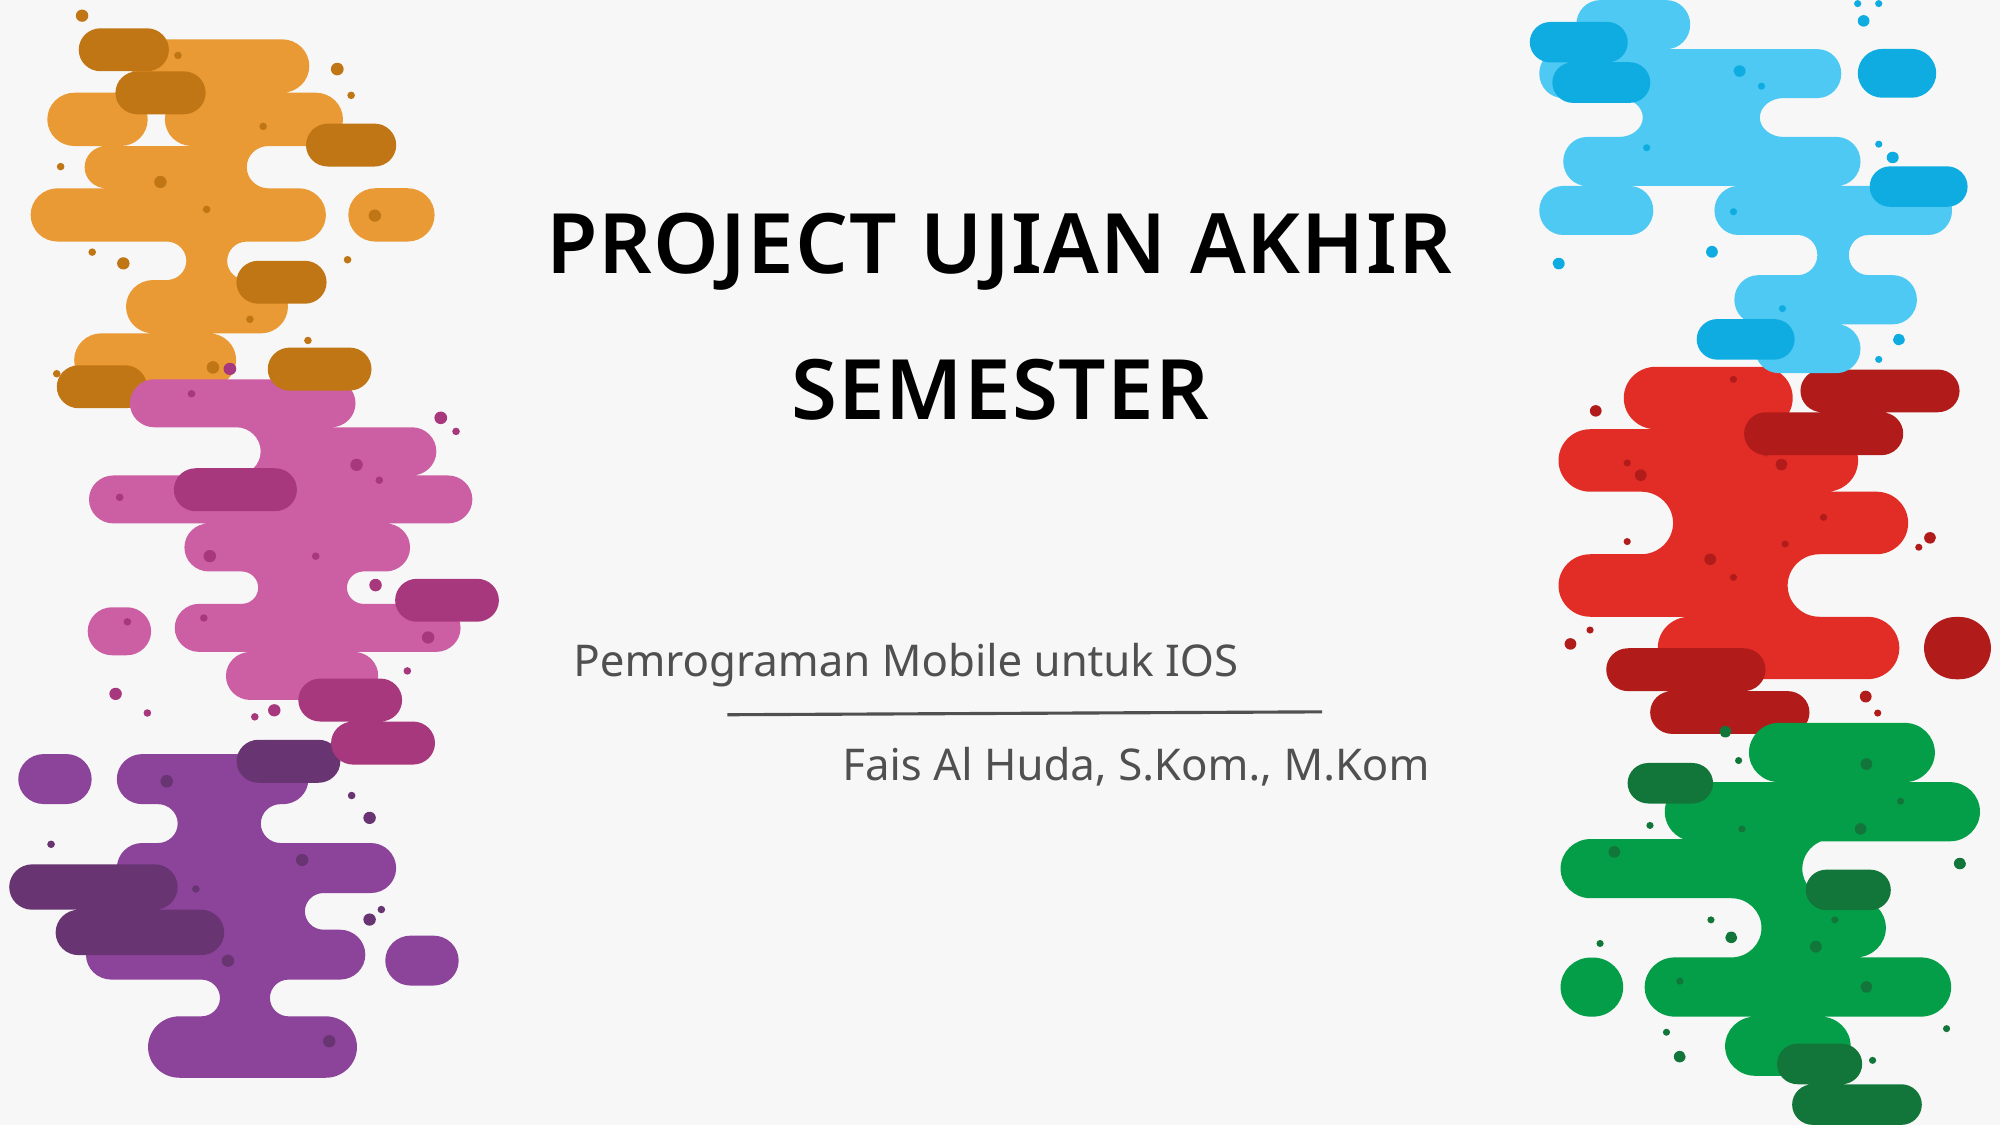

PROJECT UJIAN AKHIR SEMESTER
Pemrograman Mobile untuk IOS
Fais Al Huda, S.Kom., M.Kom